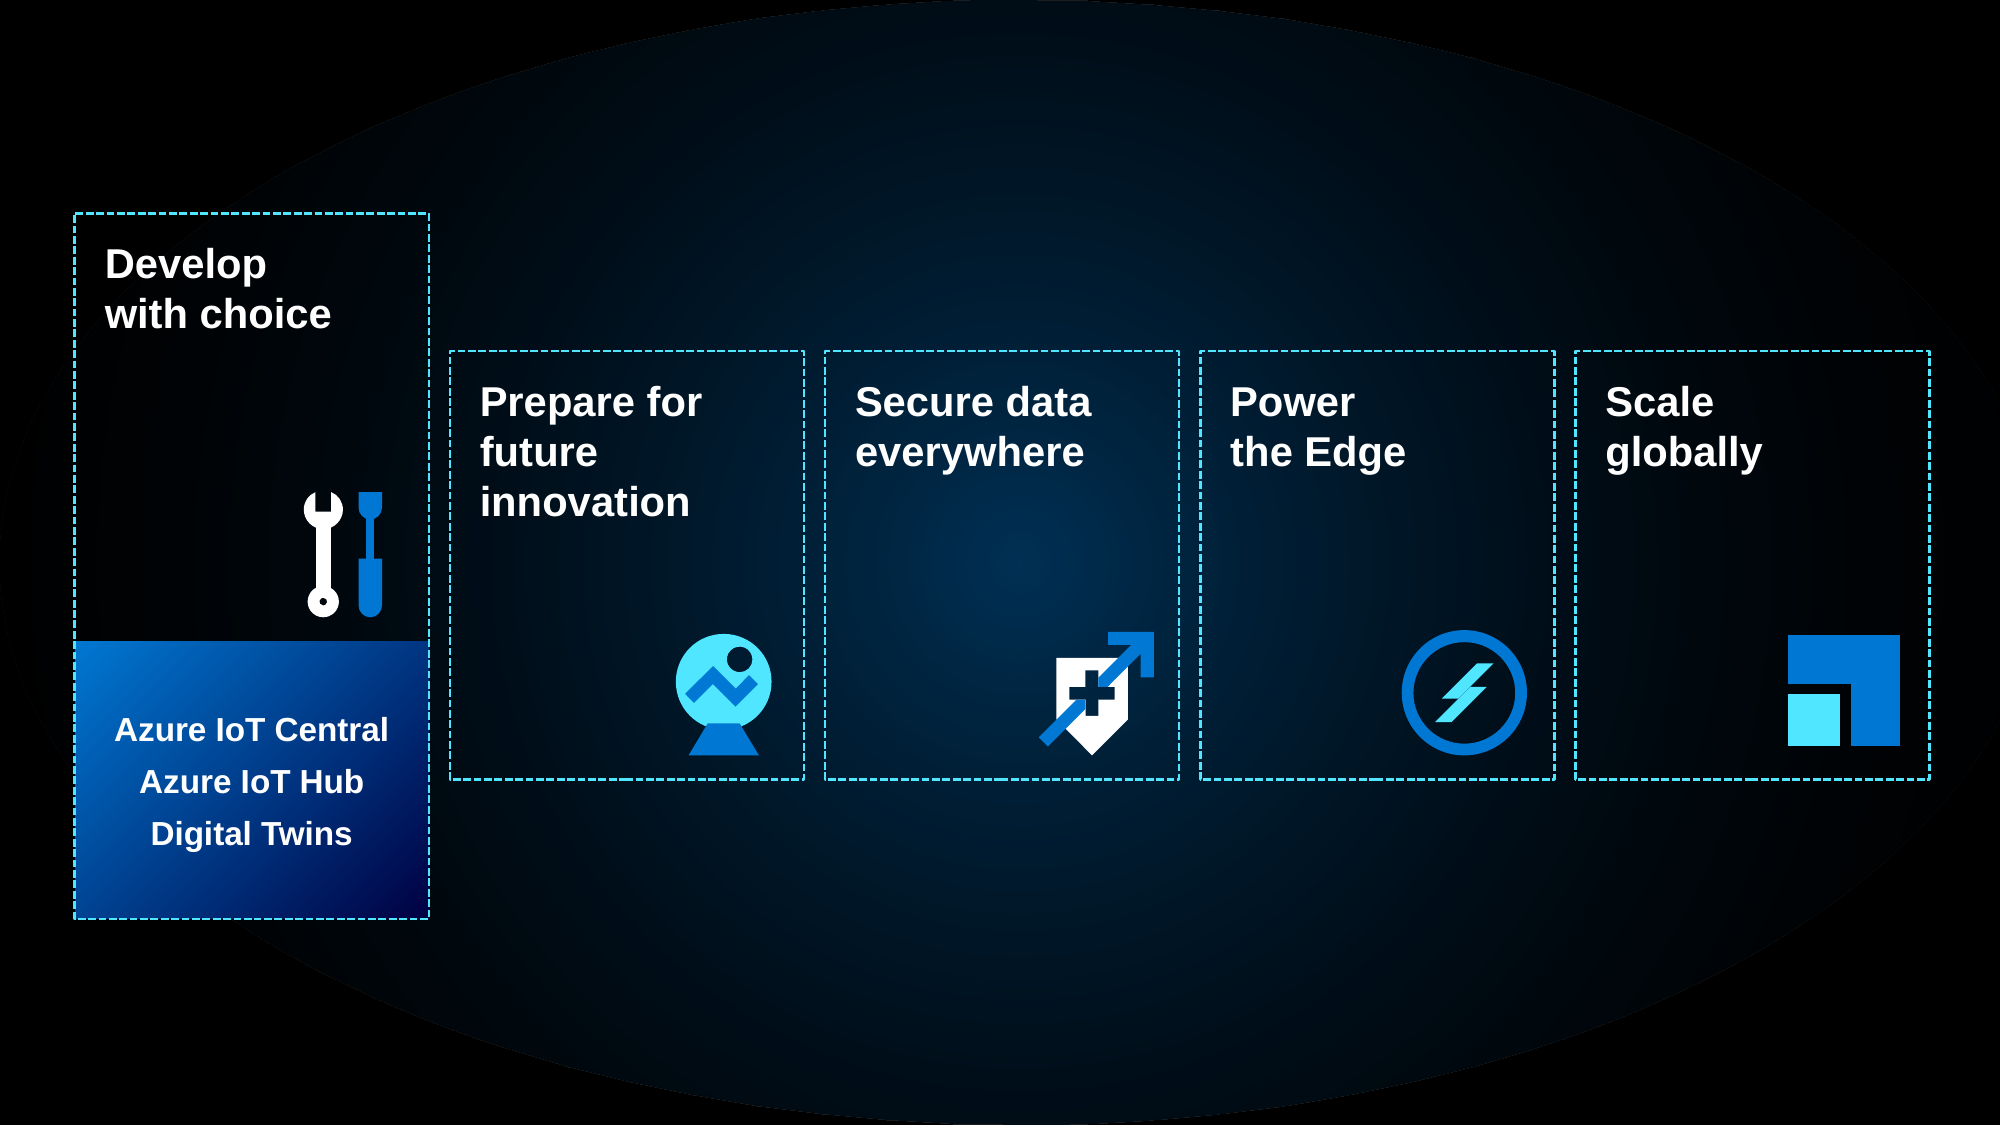

Develop
with choice

Azure IoT Central
Azure IoT Hub
Digital Twins
Prepare for
future innovation

Secure data everywhere

Power
the Edge

Scale
globally